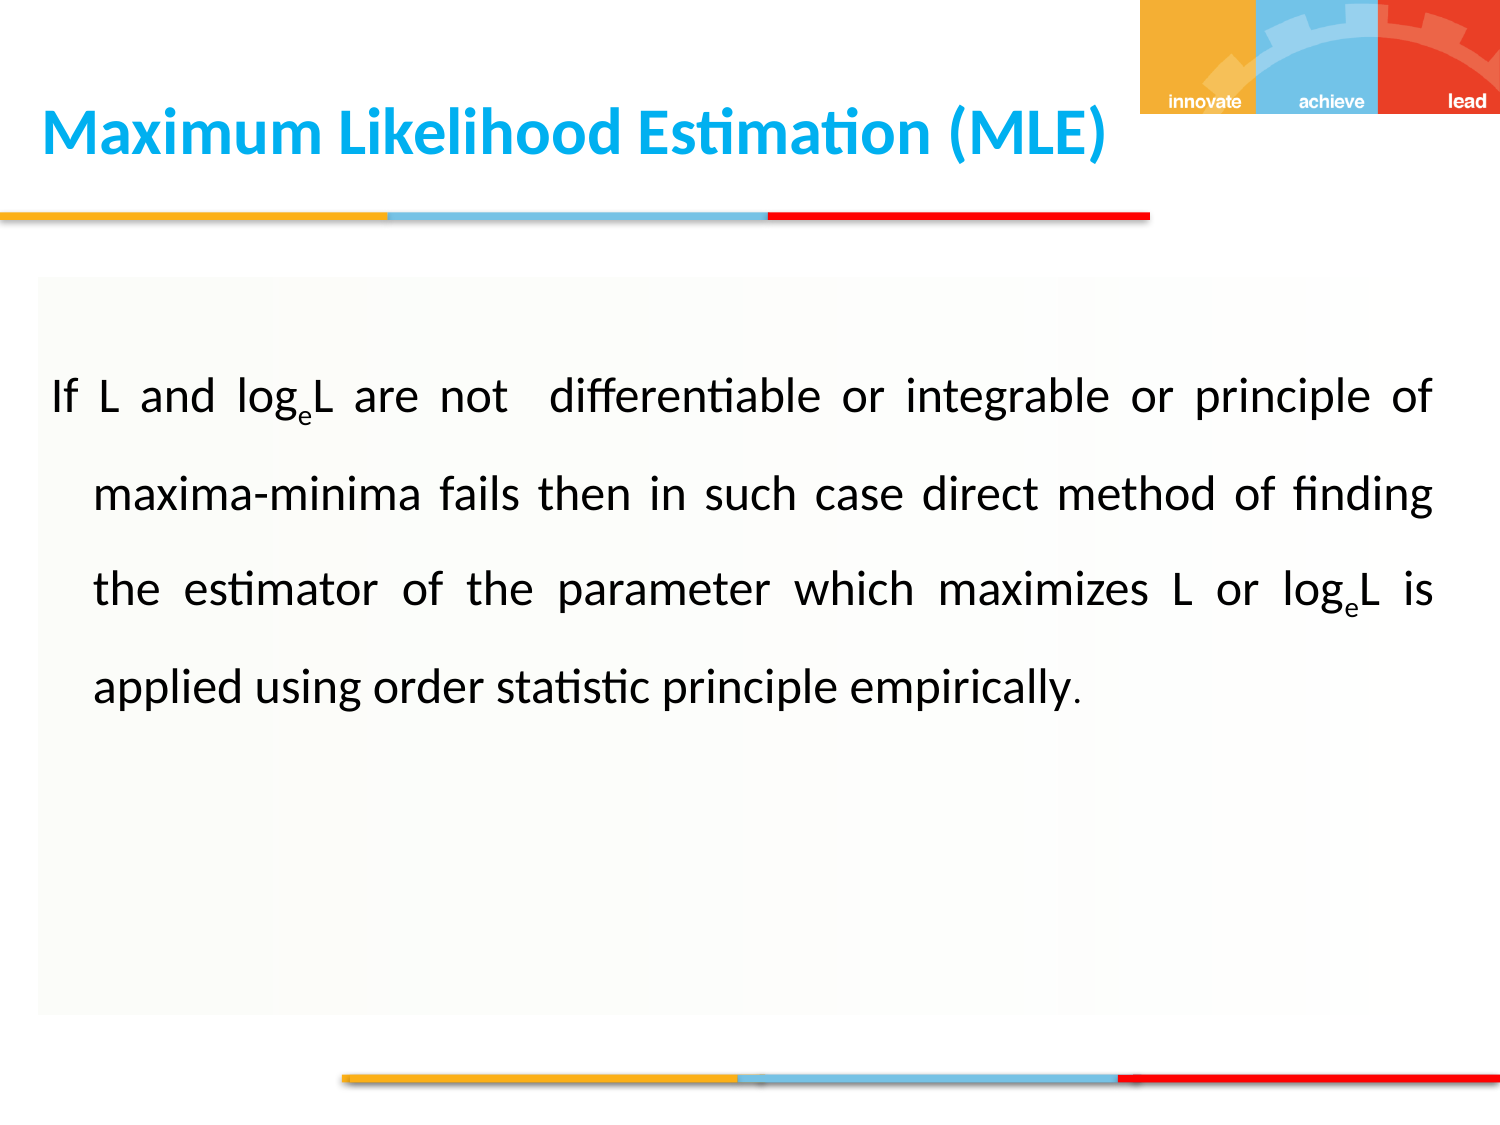

# Maximum Likelihood Estimation (MLE)

If L and logeL are not  differentiable or integrable or principle of maxima-minima fails then in such case direct method of finding the estimator of the parameter which maximizes L or logeL is applied using order statistic principle empirically.